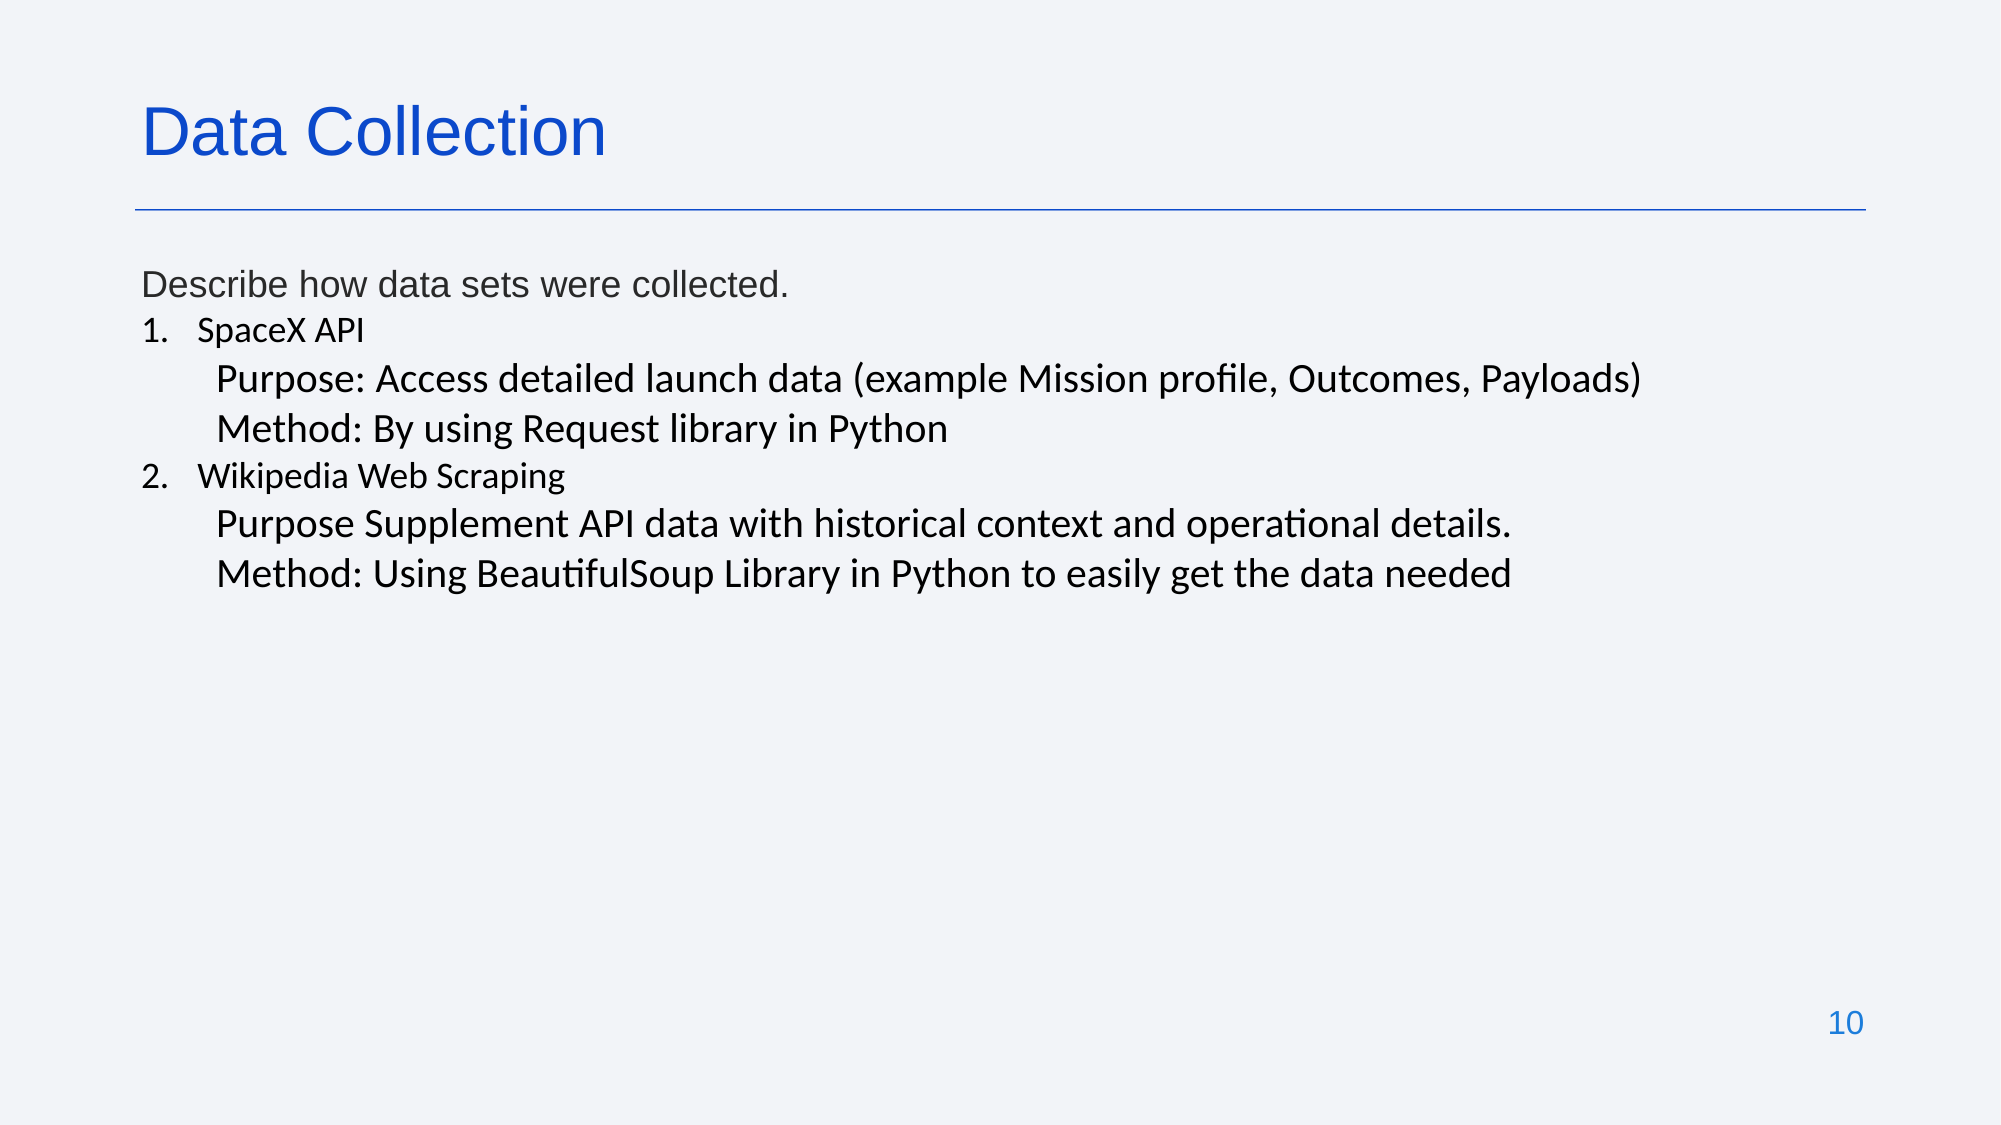

Data Collection
Describe how data sets were collected.
SpaceX API
Purpose: Access detailed launch data (example Mission profile, Outcomes, Payloads)
Method: By using Request library in Python
Wikipedia Web Scraping
Purpose Supplement API data with historical context and operational details.
Method: Using BeautifulSoup Library in Python to easily get the data needed

10